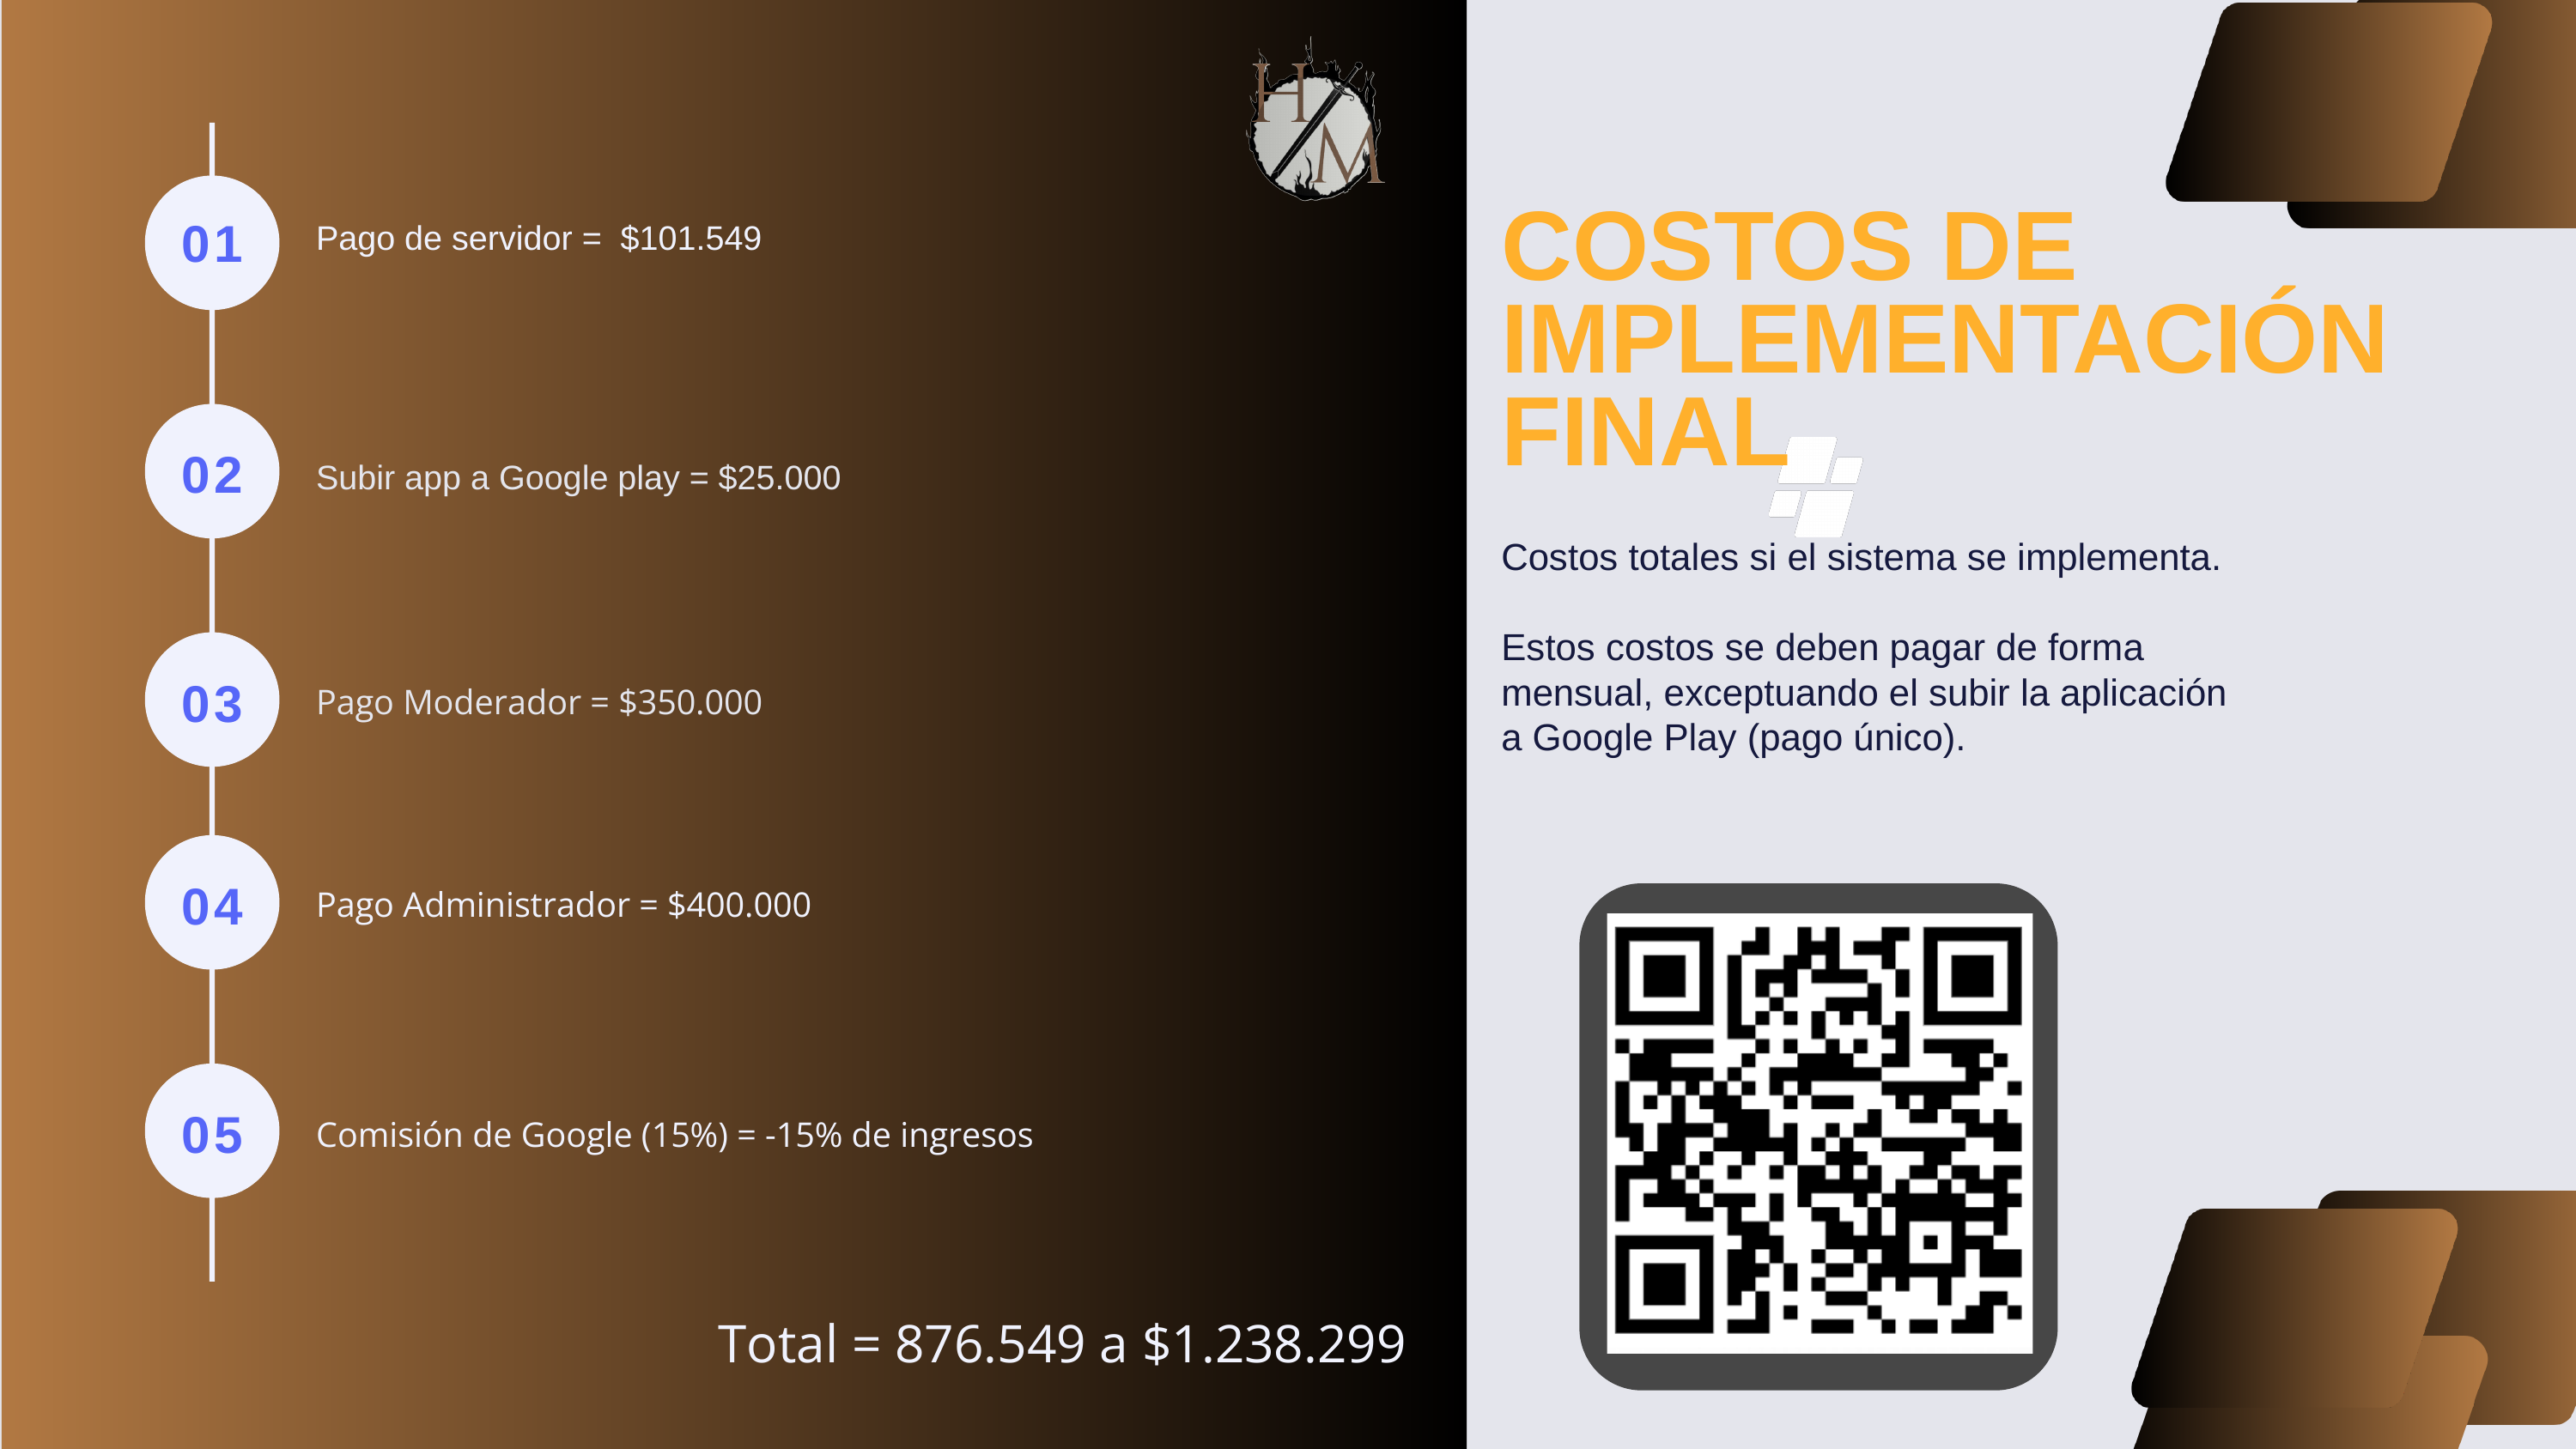

COSTOS DE IMPLEMENTACIÓN FINAL

Pago de servidor =  $101.549
01

02
Subir app a Google play = $25.000
Costos totales si el sistema se implementa.

Estos costos se deben pagar de forma mensual, exceptuando el subir la aplicación a Google Play (pago único).

Pago Moderador = $350.000
03

Pago Administrador = $400.000
04

Comisión de Google (15%) = -15% de ingresos
05

Total = 876.549 a $1.238.299